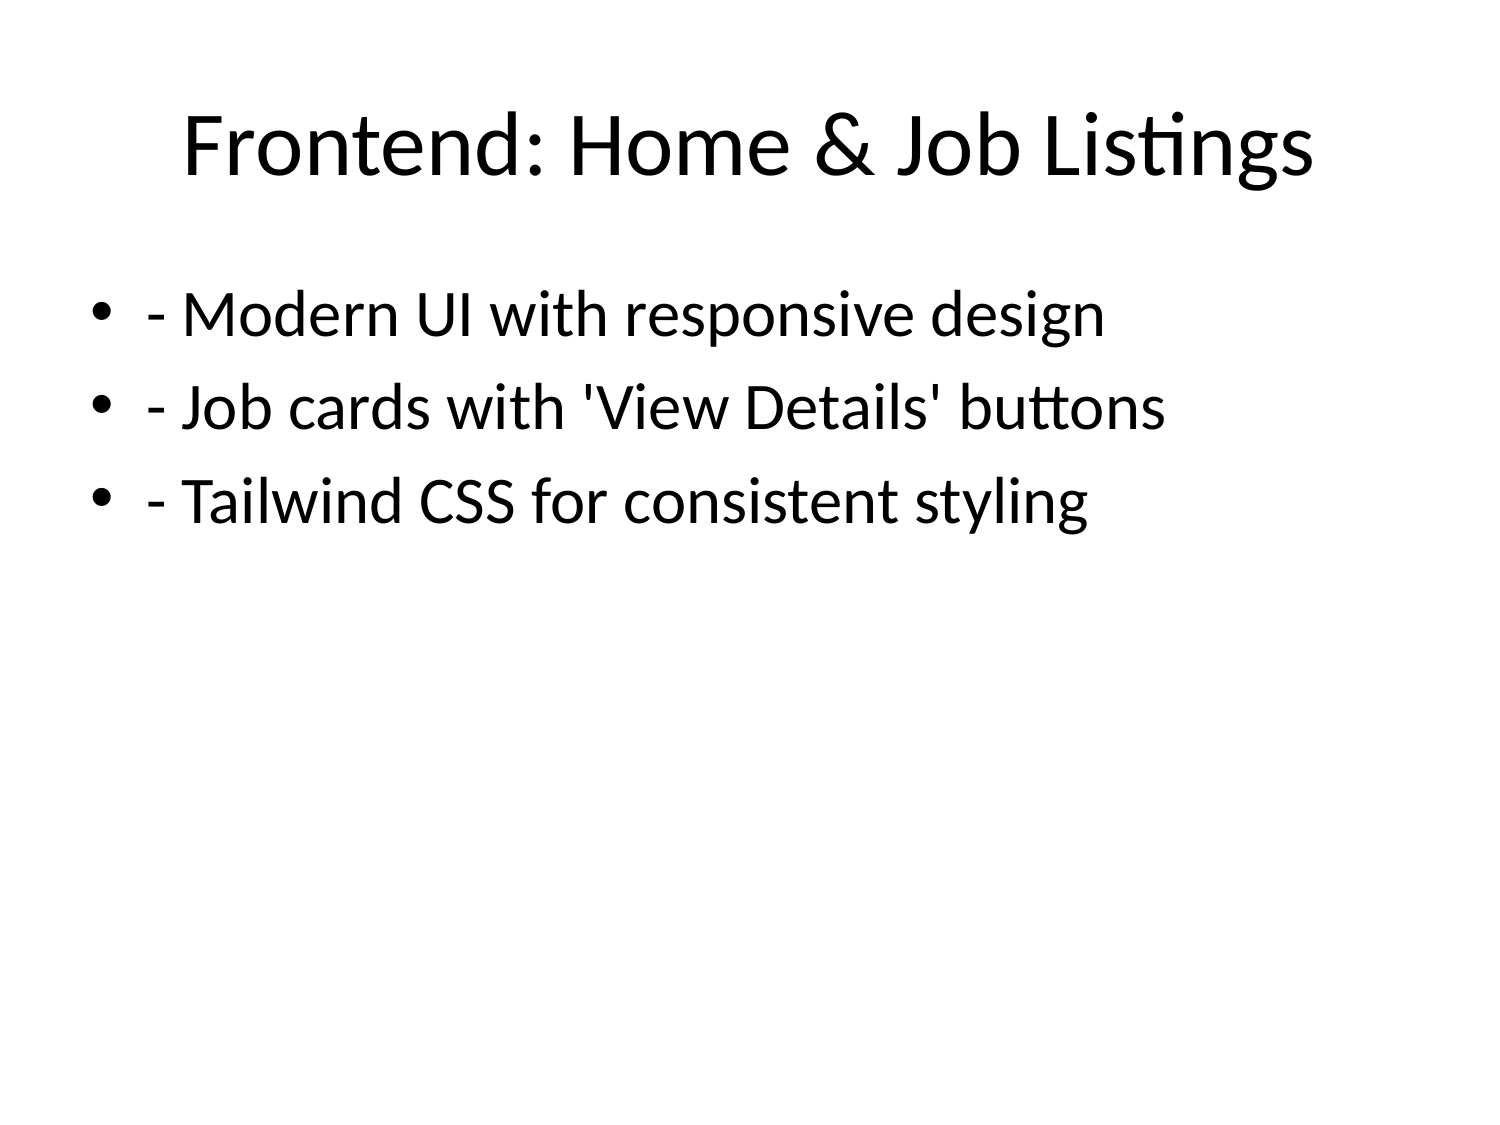

# Frontend: Home & Job Listings
- Modern UI with responsive design
- Job cards with 'View Details' buttons
- Tailwind CSS for consistent styling